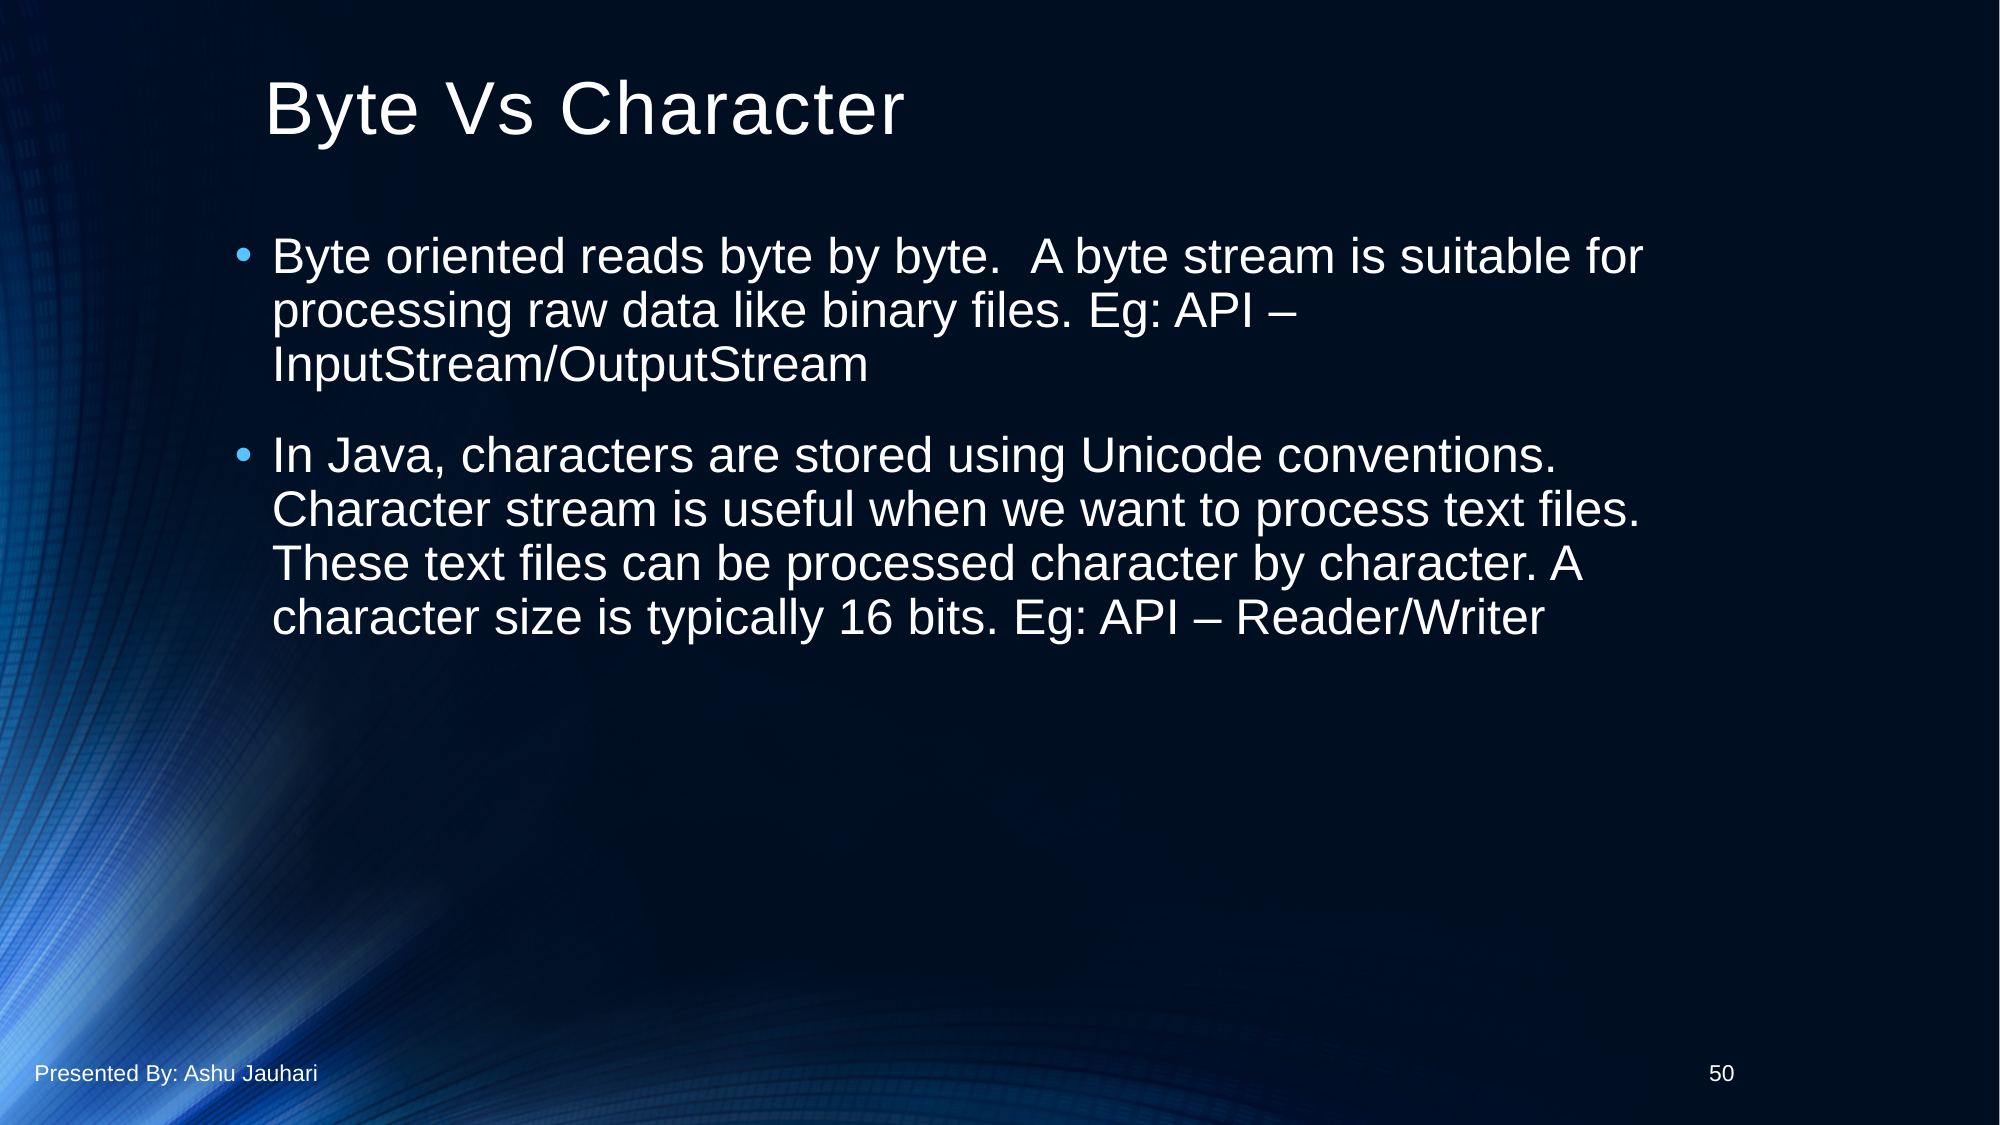

# Byte Vs Character
Byte oriented reads byte by byte.  A byte stream is suitable for processing raw data like binary files. Eg: API – InputStream/OutputStream
In Java, characters are stored using Unicode conventions. Character stream is useful when we want to process text files. These text files can be processed character by character. A character size is typically 16 bits. Eg: API – Reader/Writer

Presented By: Ashu Jauhari
50